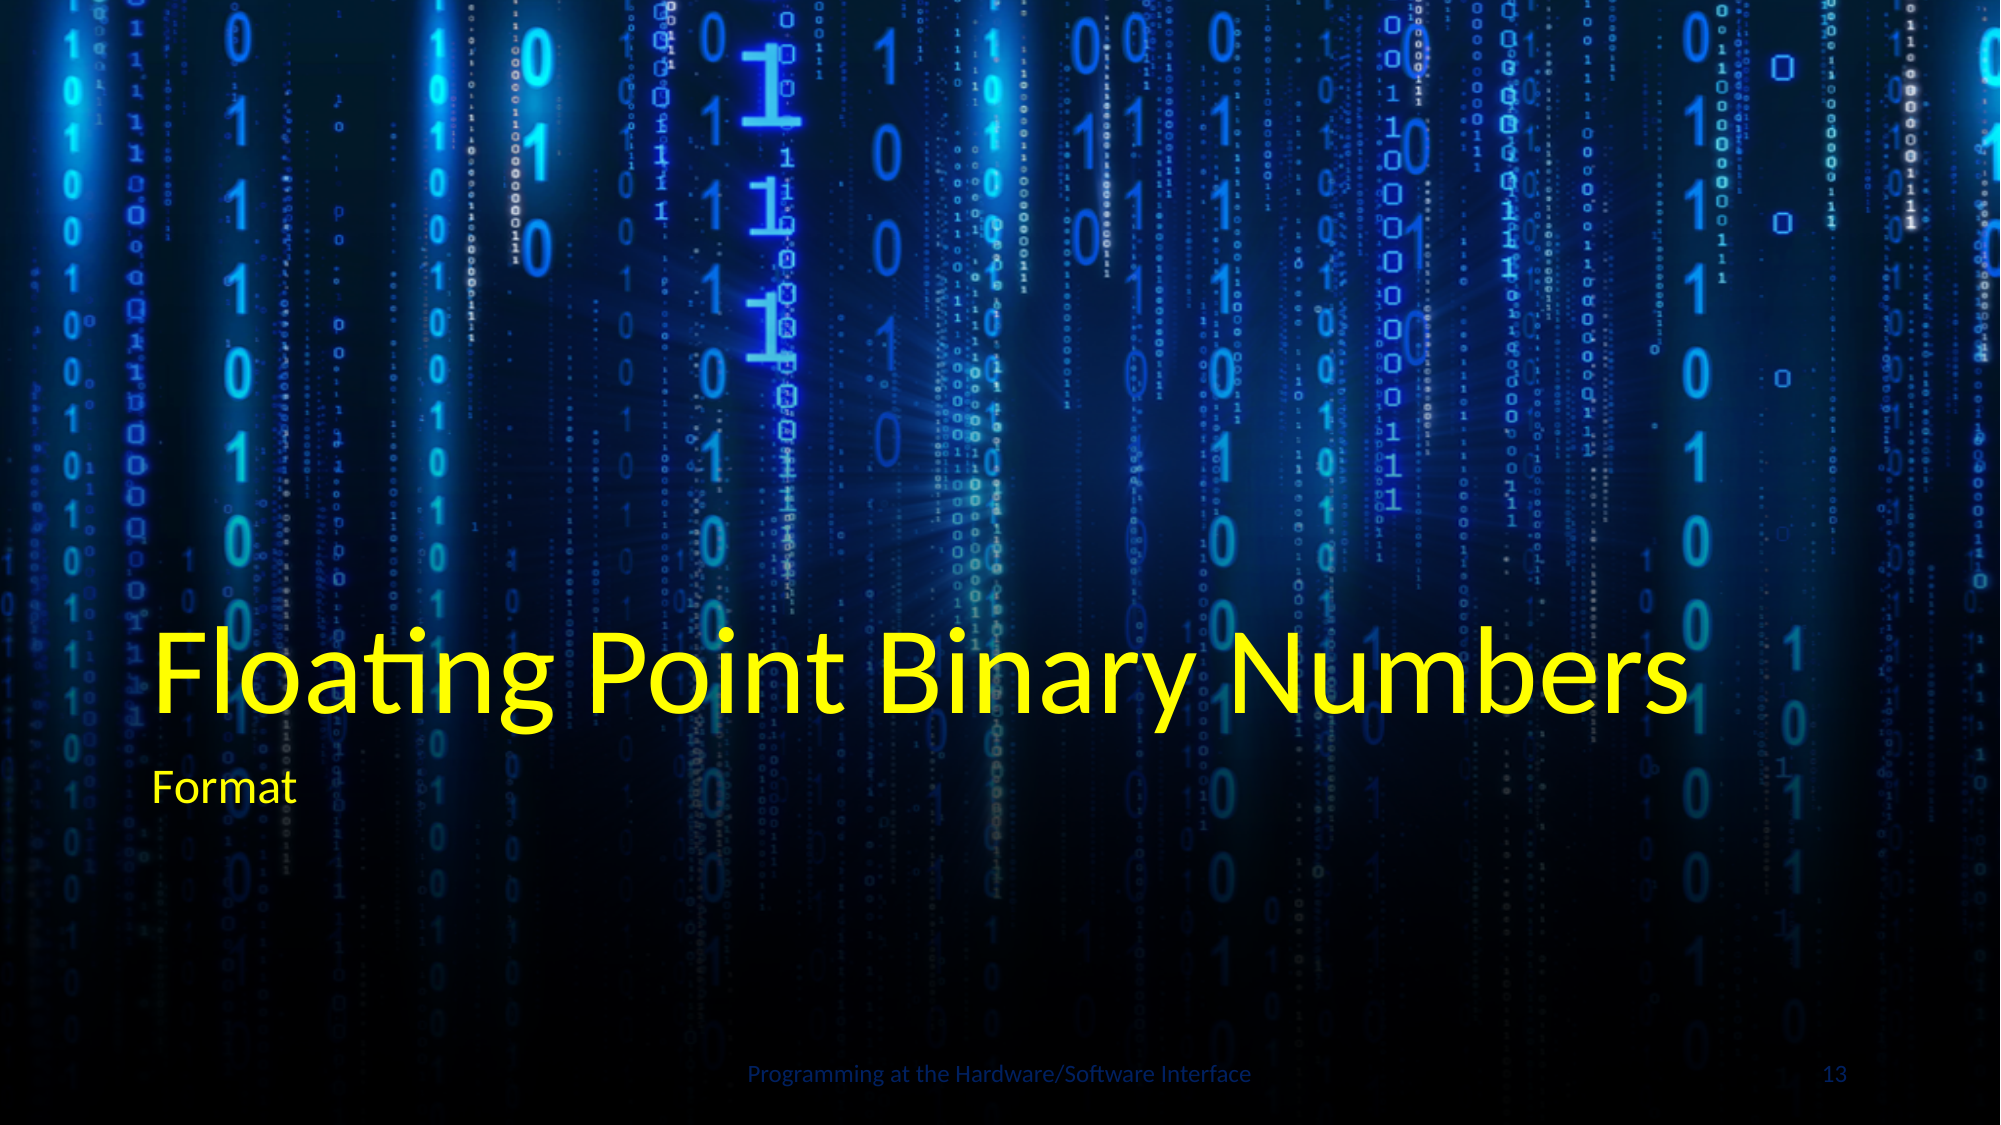

# Floating Point Binary Numbers
Format
Programming at the Hardware/Software Interface
13